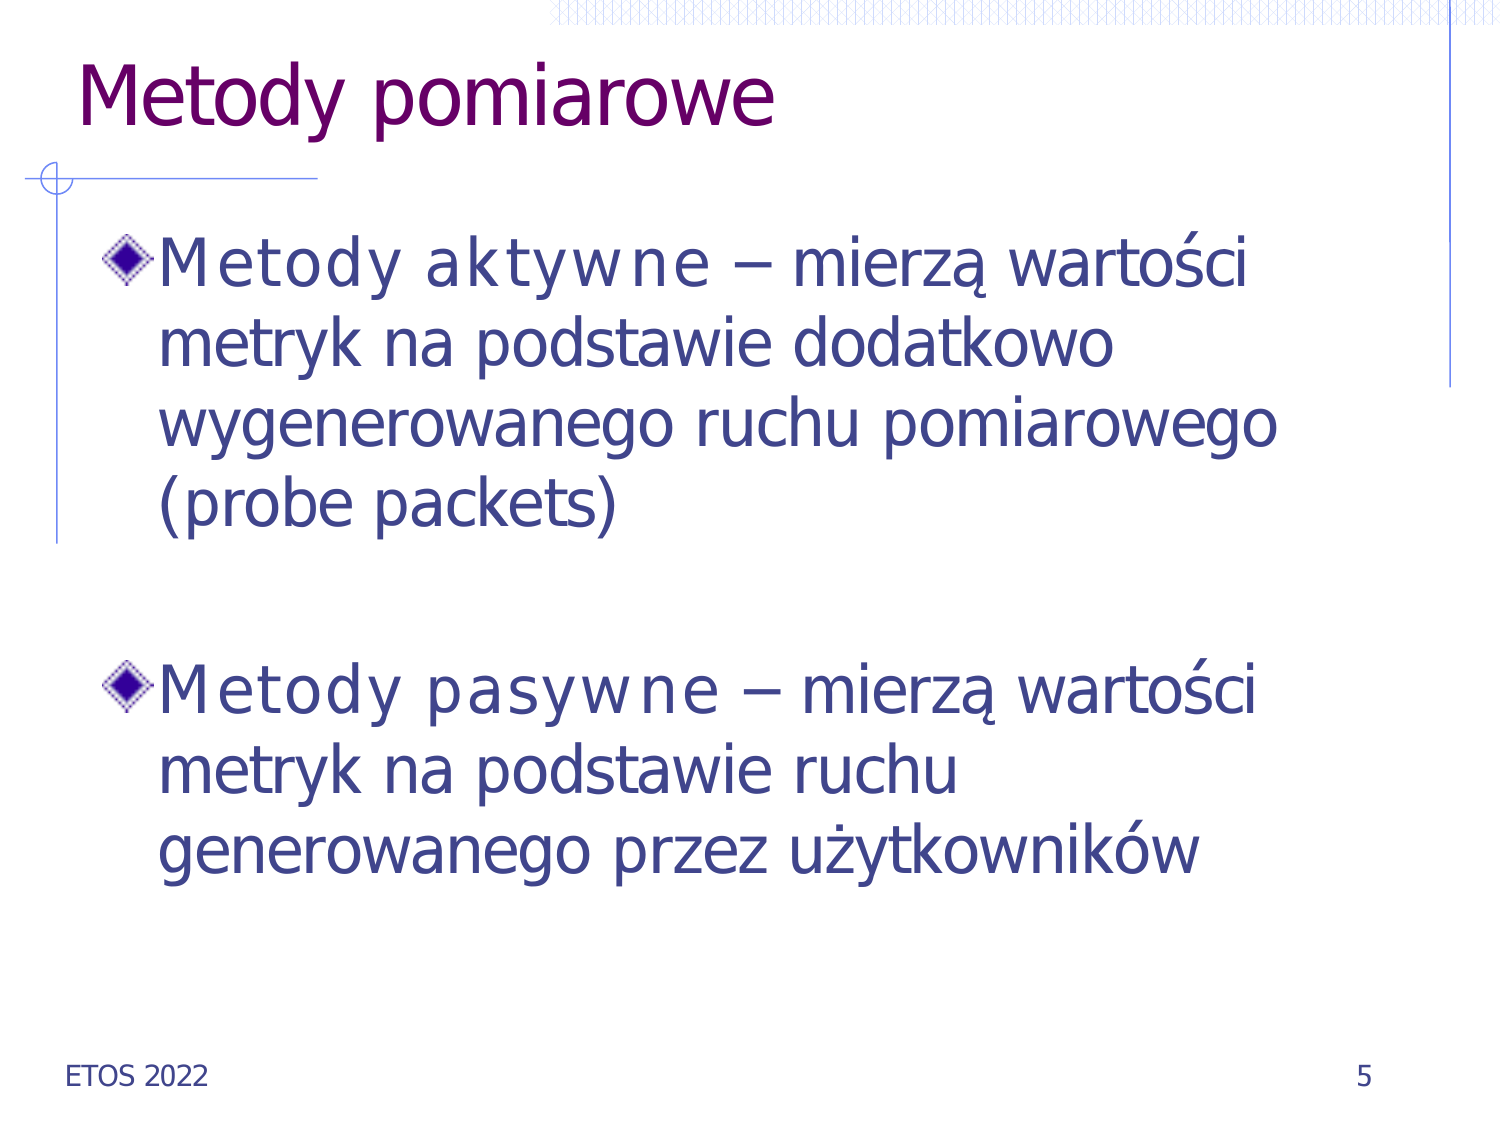

# Metody pomiarowe
Metody aktywne – mierzą wartości metryk na podstawie dodatkowo wygenerowanego ruchu pomiarowego (probe packets)

Metody pasywne – mierzą wartości metryk na podstawie ruchu generowanego przez użytkowników
ETOS 2022
5